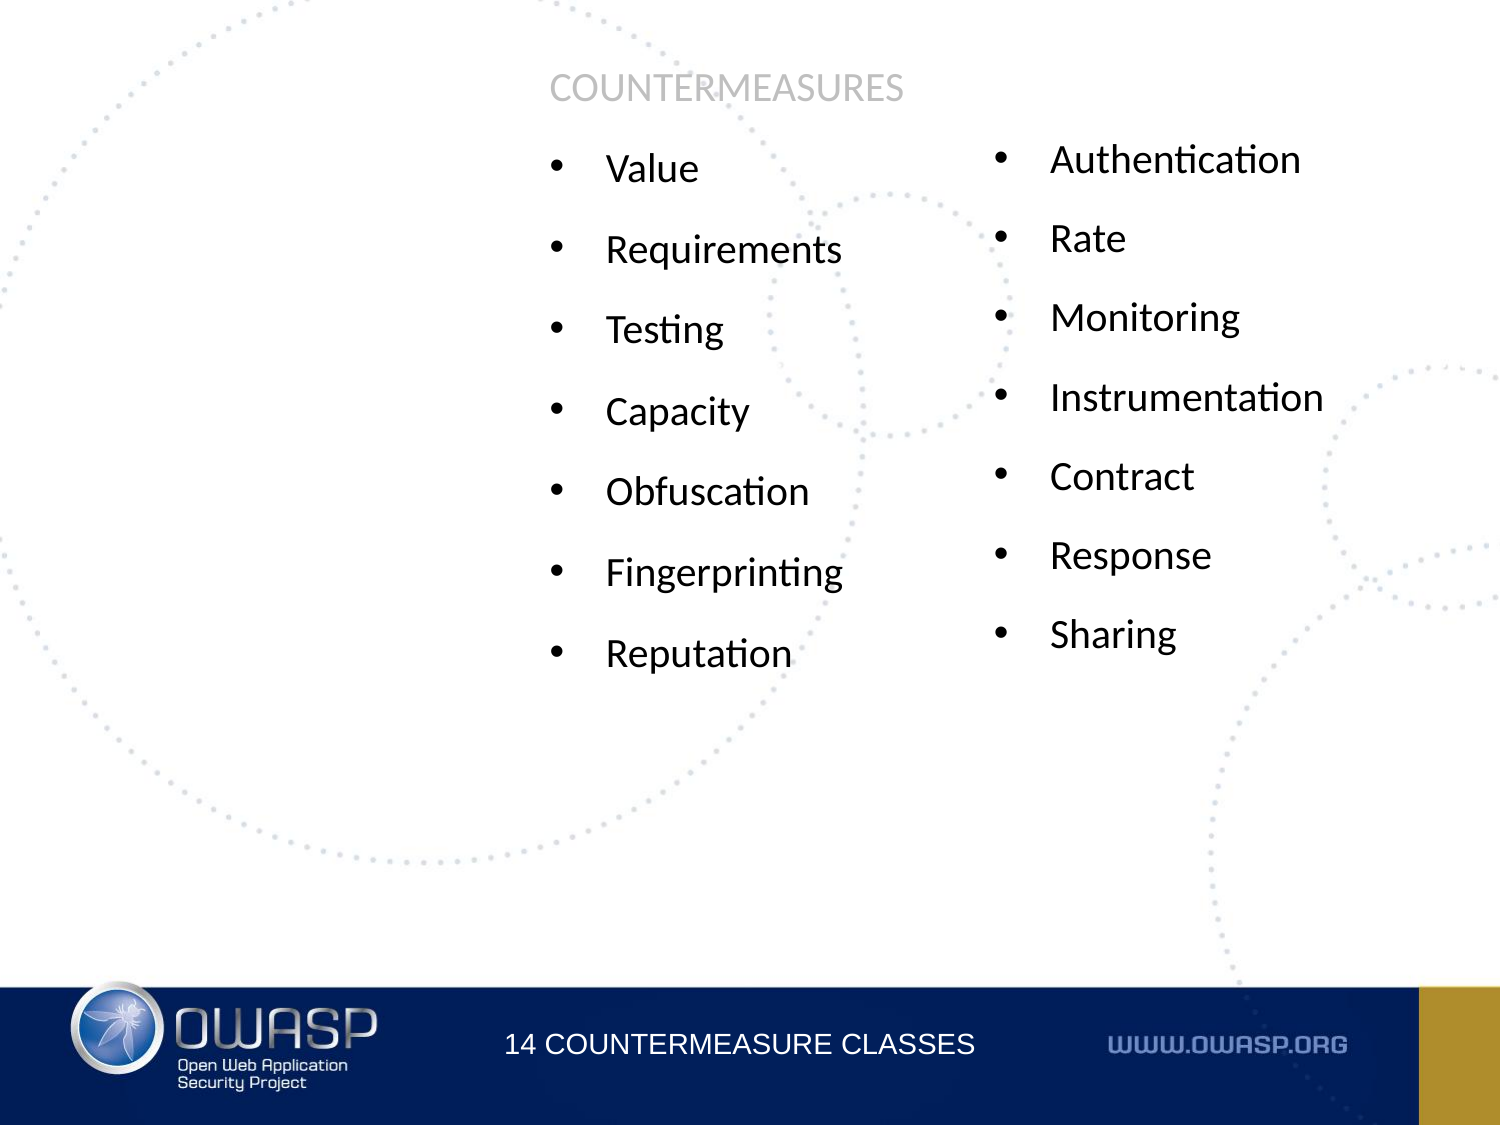

COUNTERMEASURES
Value
Requirements
Testing
Capacity
Obfuscation
Fingerprinting
Reputation

Authentication
Rate
Monitoring
Instrumentation
Contract
Response
Sharing

14 Countermeasure Classes